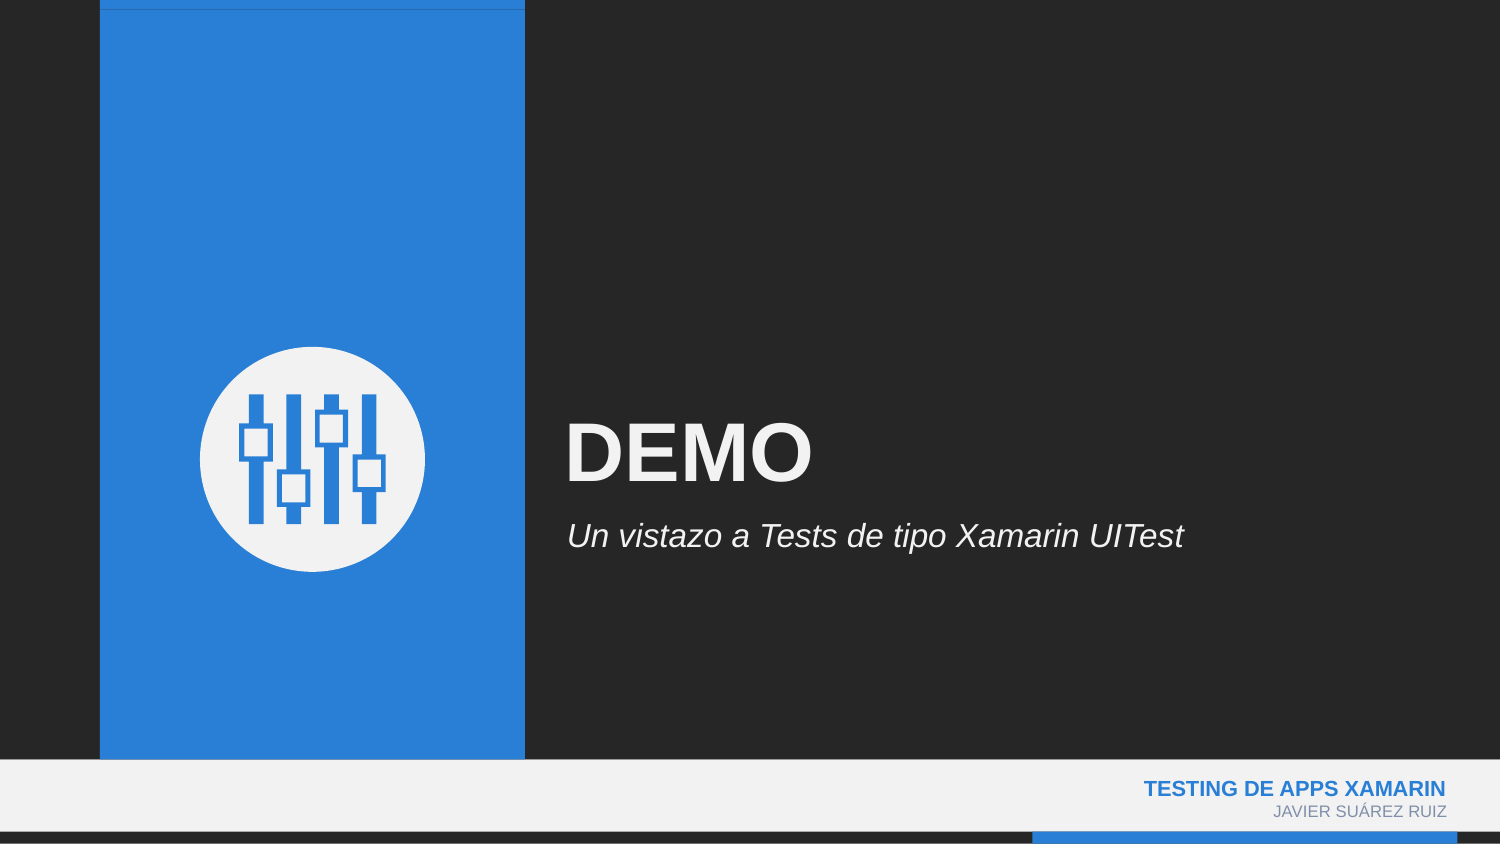

# DEMO
Un vistazo a Tests de tipo Xamarin UITest